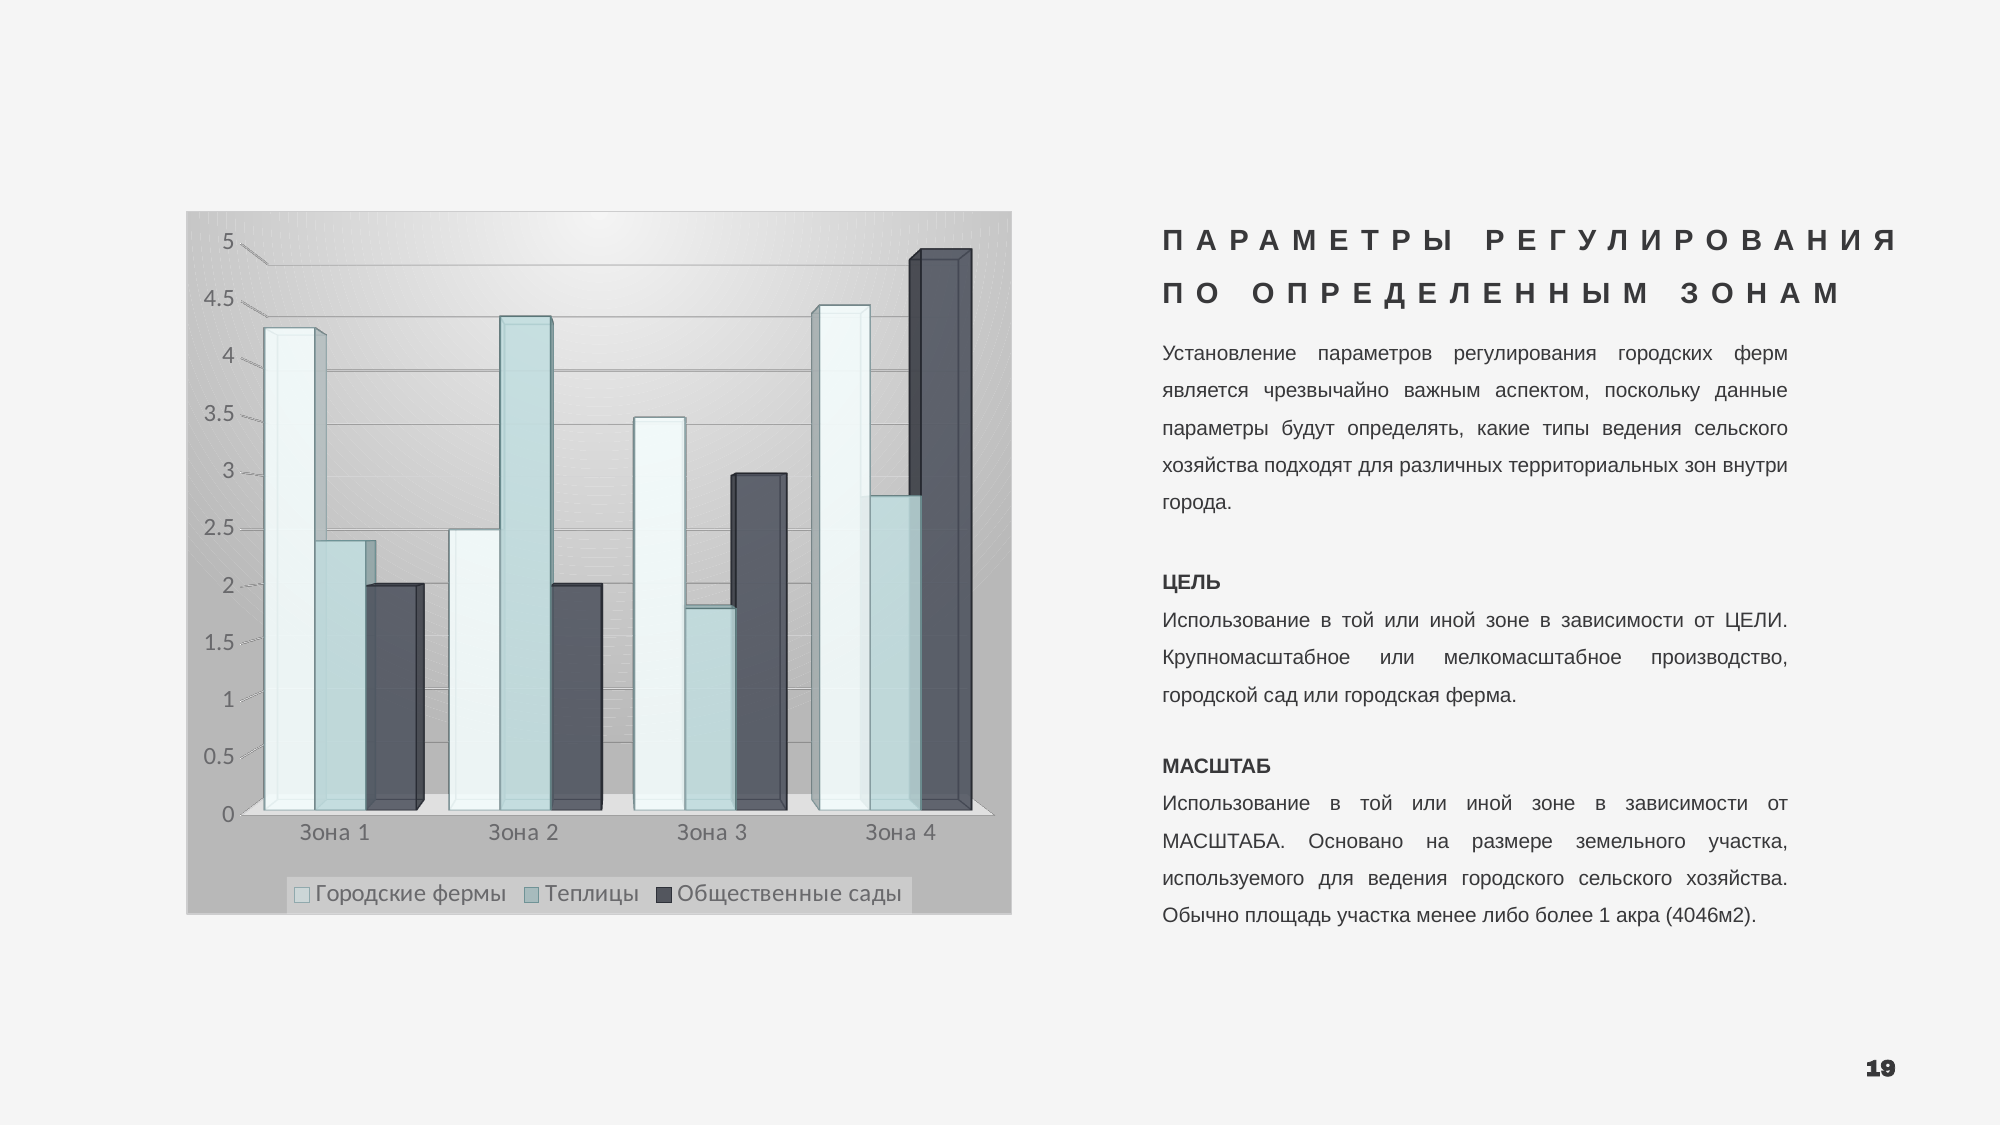

ПАРАМЕТРЫ РЕГУЛИРОВАНИЯ ПО ОПРЕДЕЛЕННЫМ ЗОНАМ

[unsupported chart]

Установление параметров регулирования городских ферм является чрезвычайно важным аспектом, поскольку данные параметры будут определять, какие типы ведения сельского хозяйства подходят для различных территориальных зон внутри города.
ЦЕЛЬ
Использование в той или иной зоне в зависимости от ЦЕЛИ. Крупномасштабное или мелкомасштабное производство, городской сад или городская ферма.
МАСШТАБ
Использование в той или иной зоне в зависимости от МАСШТАБА. Основано на размере земельного участка, используемого для ведения городского сельского хозяйства. Обычно площадь участка менее либо более 1 акра (4046м2).